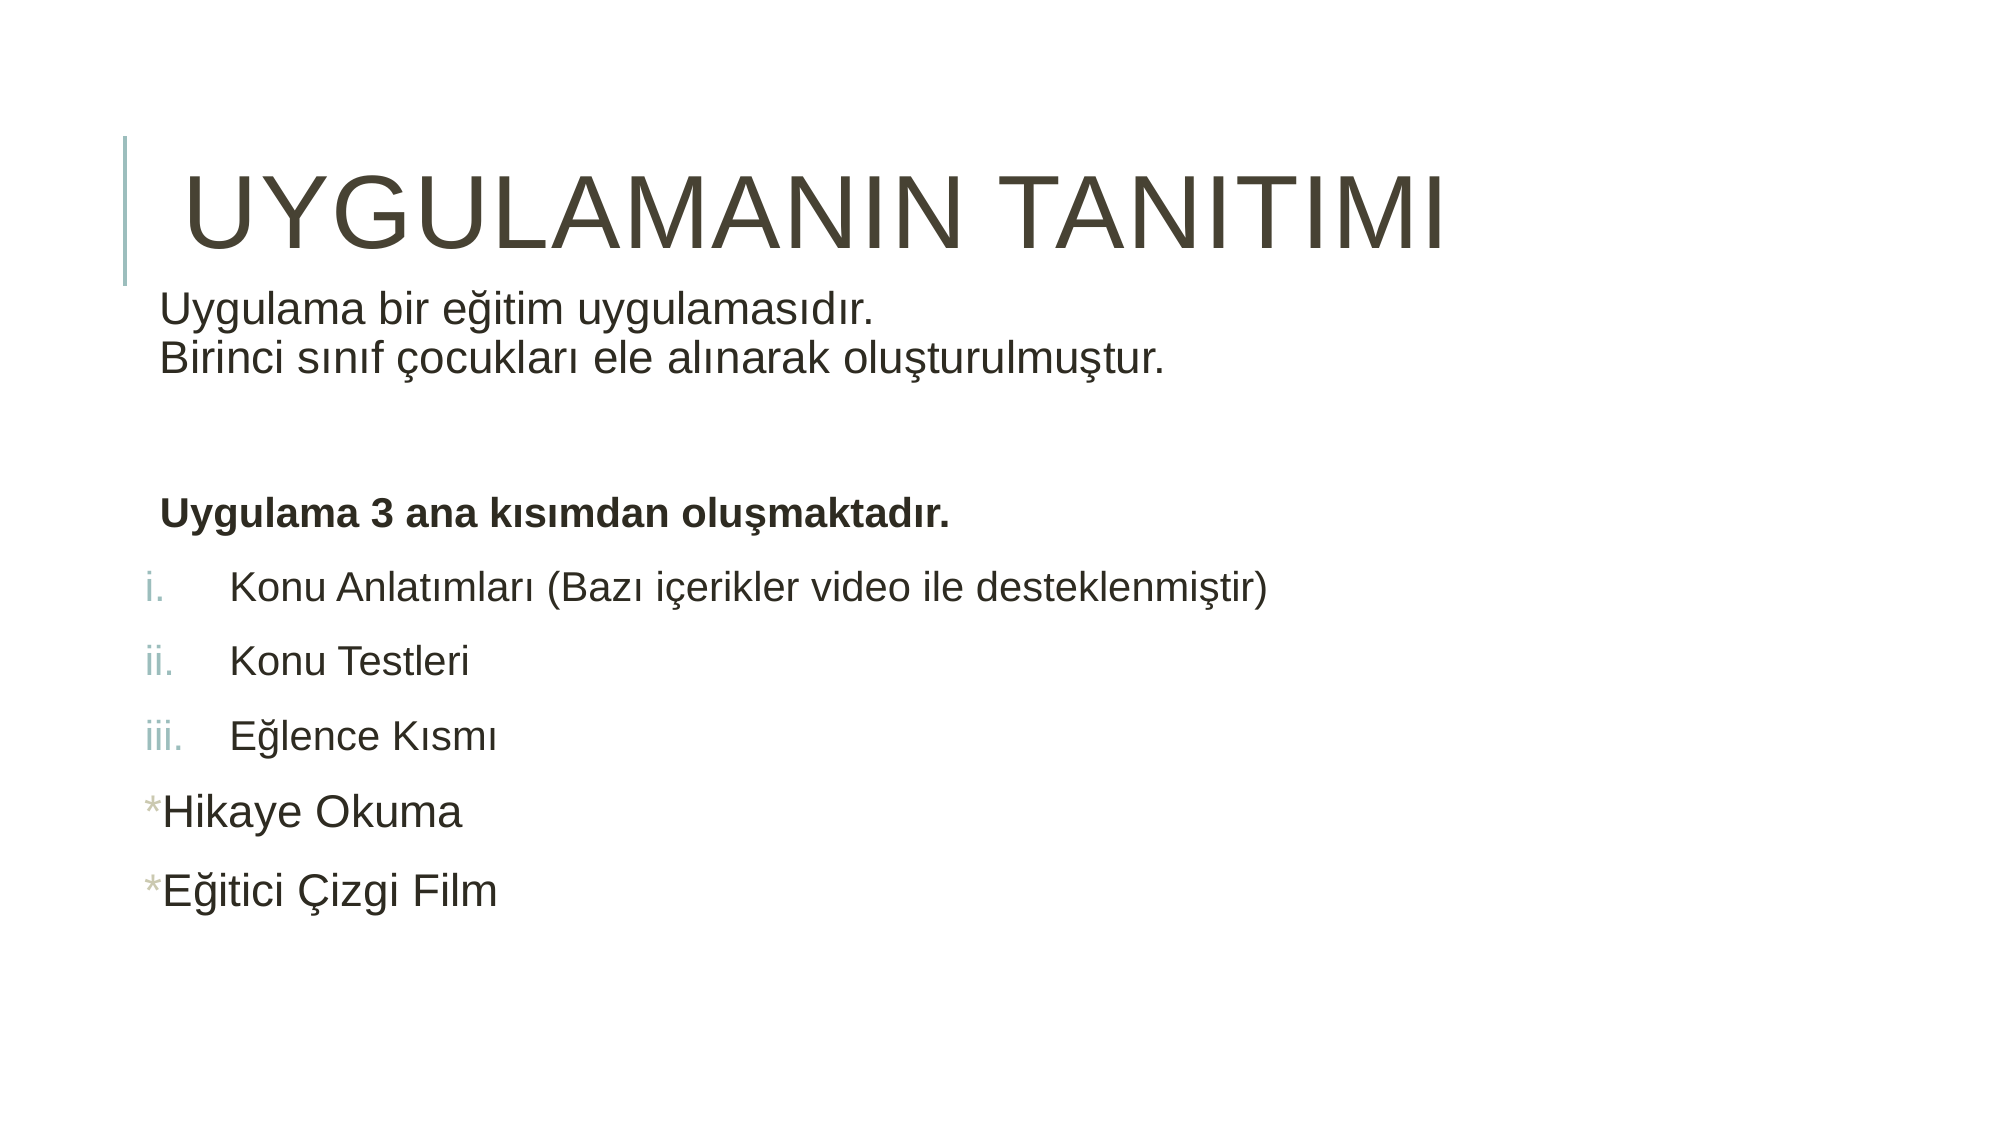

# Uygulamanın Tanıtımı
Uygulama bir eğitim uygulamasıdır.
Birinci sınıf çocukları ele alınarak oluşturulmuştur.

Uygulama 3 ana kısımdan oluşmaktadır.
Konu Anlatımları (Bazı içerikler video ile desteklenmiştir)
Konu Testleri
Eğlence Kısmı
*Hikaye Okuma
*Eğitici Çizgi Film